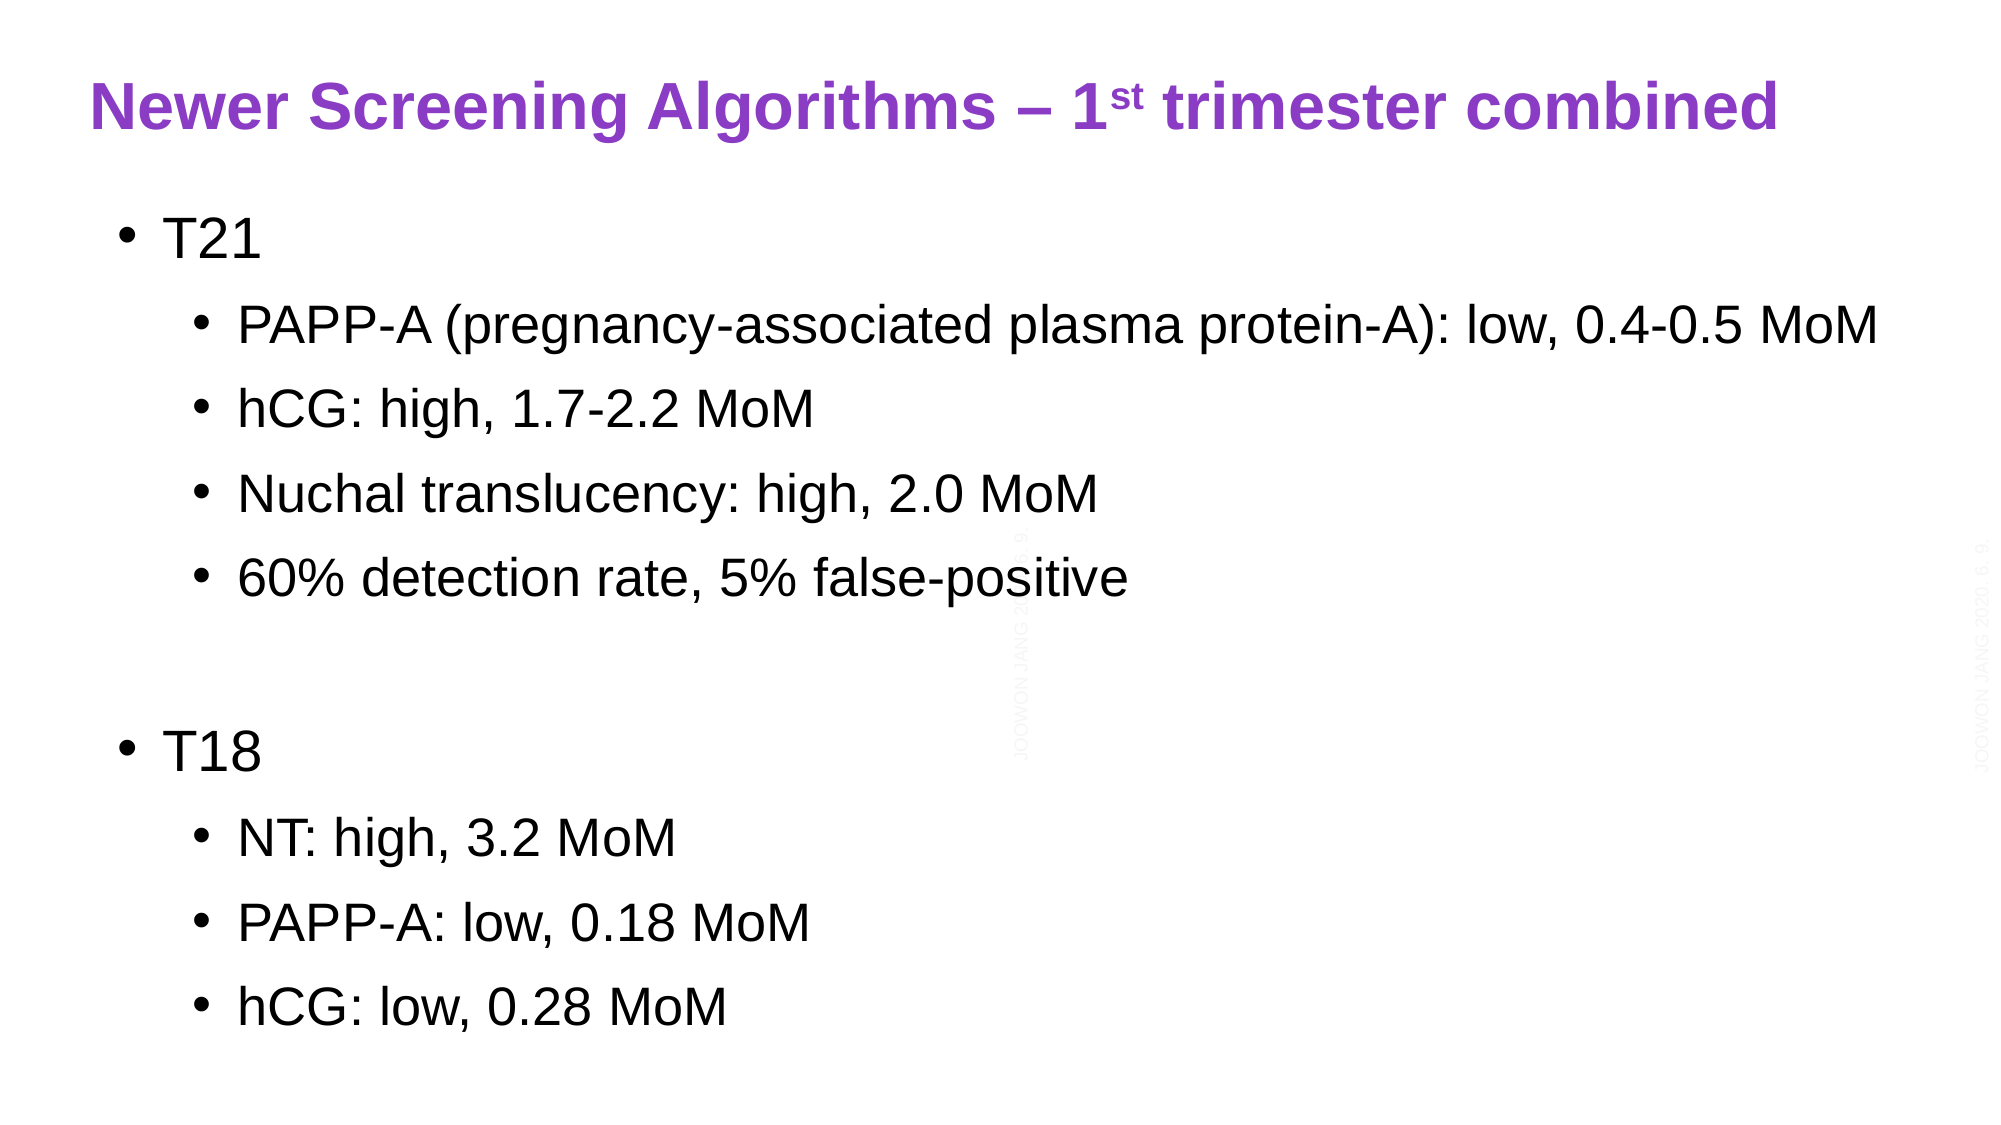

Newer Screening Algorithms – 1st trimester combined
T21
PAPP-A (pregnancy-associated plasma protein-A): low, 0.4-0.5 MoM
hCG: high, 1.7-2.2 MoM
Nuchal translucency: high, 2.0 MoM
60% detection rate, 5% false-positive

T18
NT: high, 3.2 MoM
PAPP-A: low, 0.18 MoM
hCG: low, 0.28 MoM